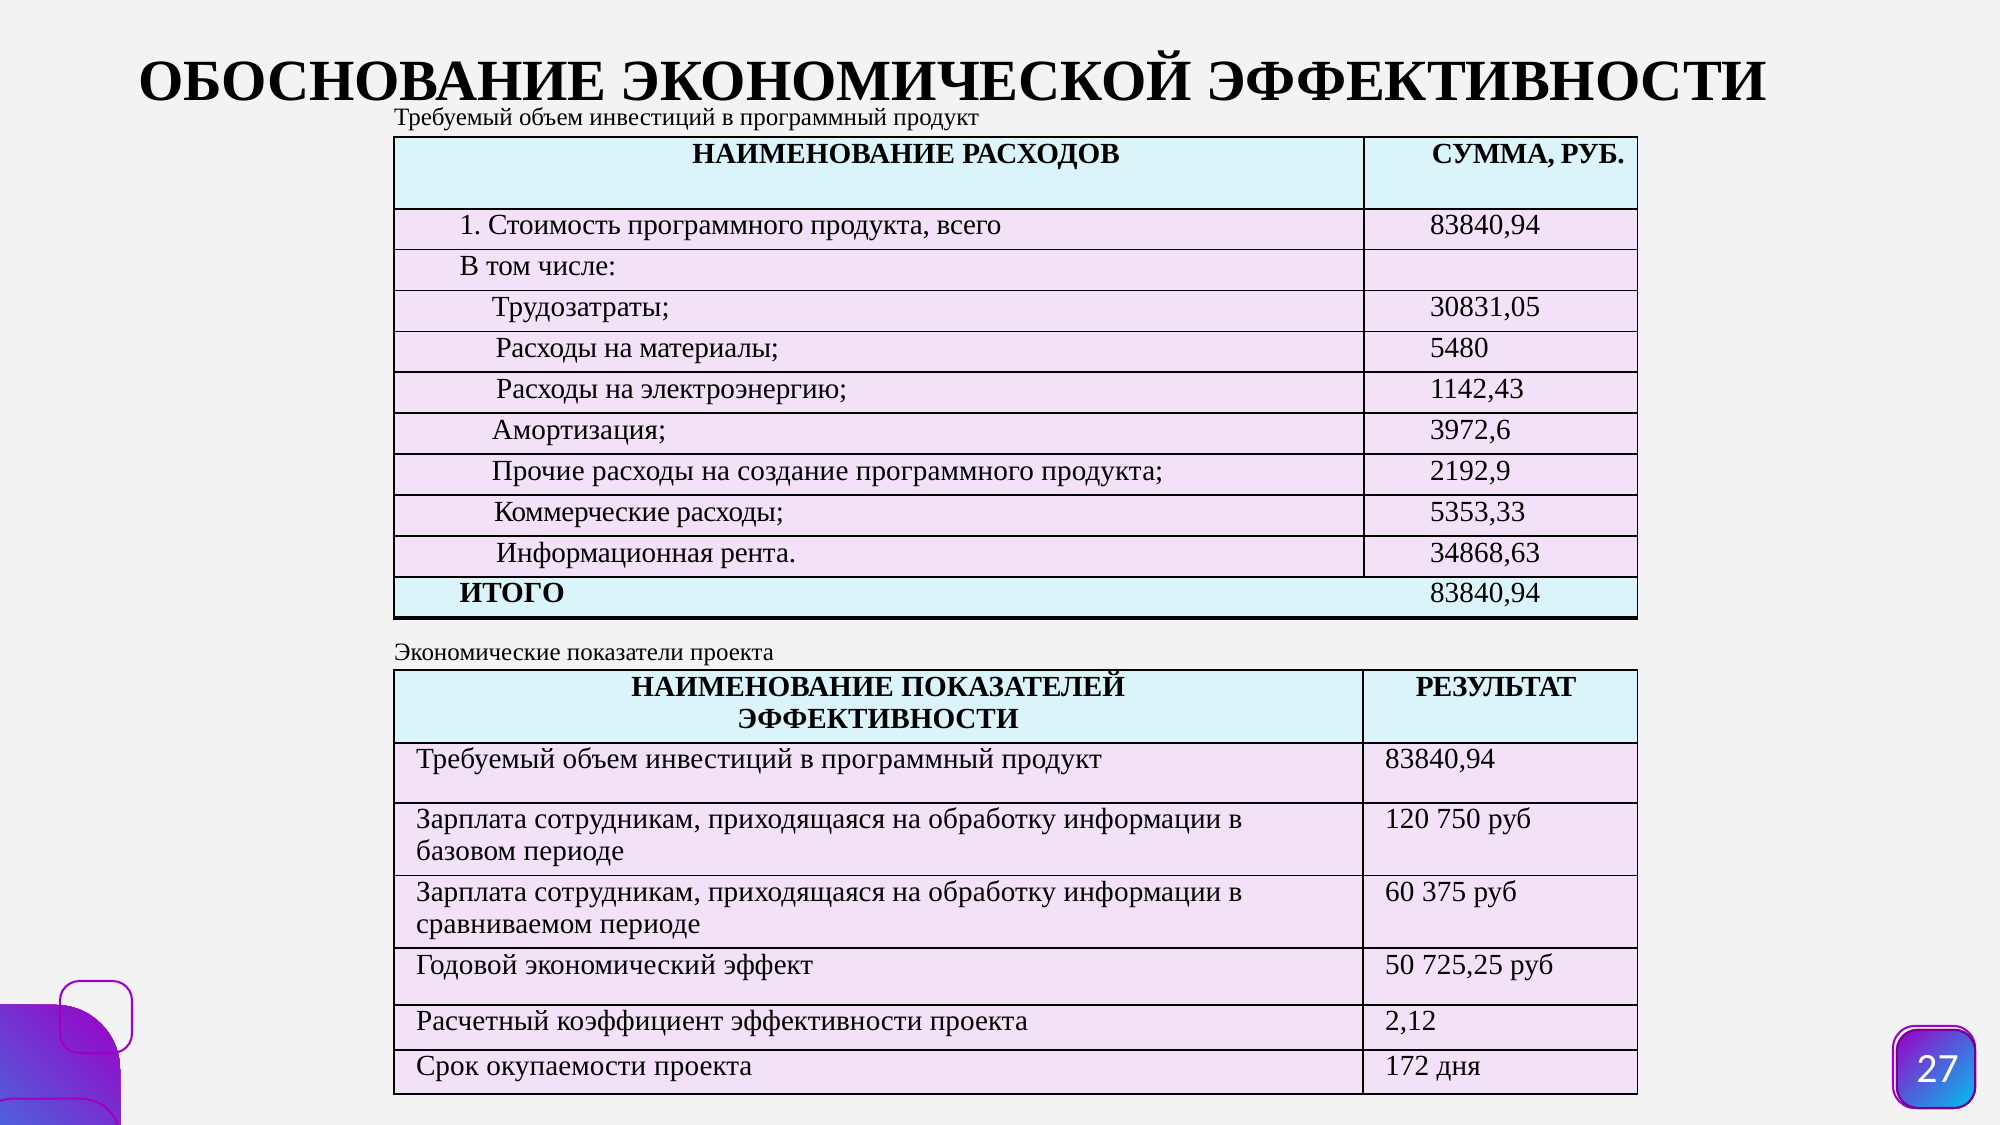

ОБОСНОВАНИЕ ЭКОНОМИЧЕСКОЙ ЭФФЕКТИВНОСТИ
Требуемый объем инвестиций в программный продукт
| НАИМЕНОВАНИЕ РАСХОДОВ | СУММА, РУБ. |
| --- | --- |
| 1. Стоимость программного продукта, всего | 83840,94 |
| В том числе: |  |
| Трудозатраты; | 30831,05 |
| Расходы на материалы; | 5480 |
| Расходы на электроэнергию; | 1142,43 |
| Амортизация; | 3972,6 |
| Прочие расходы на создание программного продукта; | 2192,9 |
| Коммерческие расходы; | 5353,33 |
| Информационная рента. | 34868,63 |
| ИТОГО | 83840,94 |
Экономические показатели проекта
| НАИМЕНОВАНИЕ ПОКАЗАТЕЛЕЙ ЭФФЕКТИВНОСТИ | РЕЗУЛЬТАТ |
| --- | --- |
| Требуемый объем инвестиций в программный продукт | 83840,94 |
| Зарплата сотрудникам, приходящаяся на обработку информации в базовом периоде | 120 750 руб |
| Зарплата сотрудникам, приходящаяся на обработку информации в сравниваемом периоде | 60 375 руб |
| Годовой экономический эффект | 50 725,25 руб |
| Расчетный коэффициент эффективности проекта | 2,12 |
| Срок окупаемости проекта | 172 дня |

27